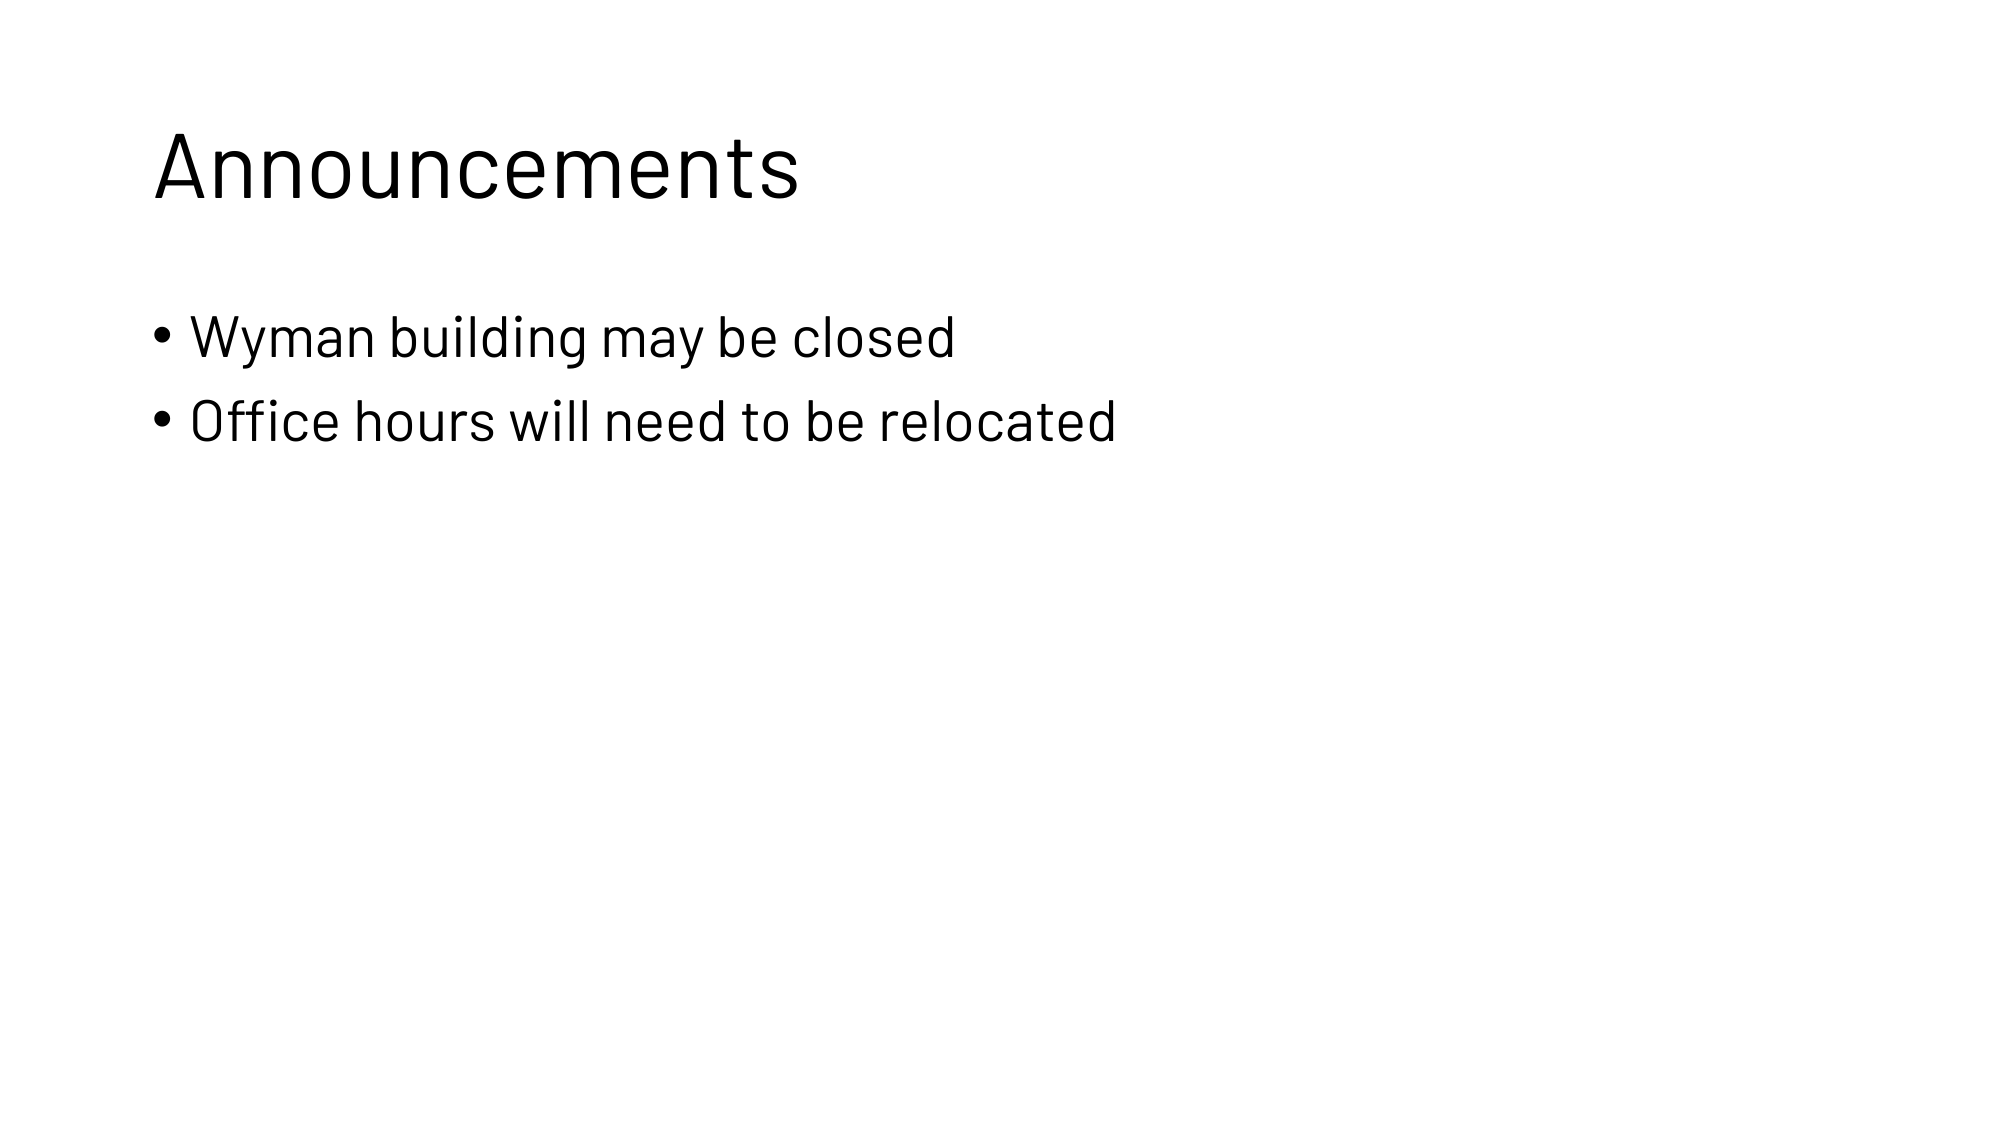

# Announcements
Wyman building may be closed
Office hours will need to be relocated